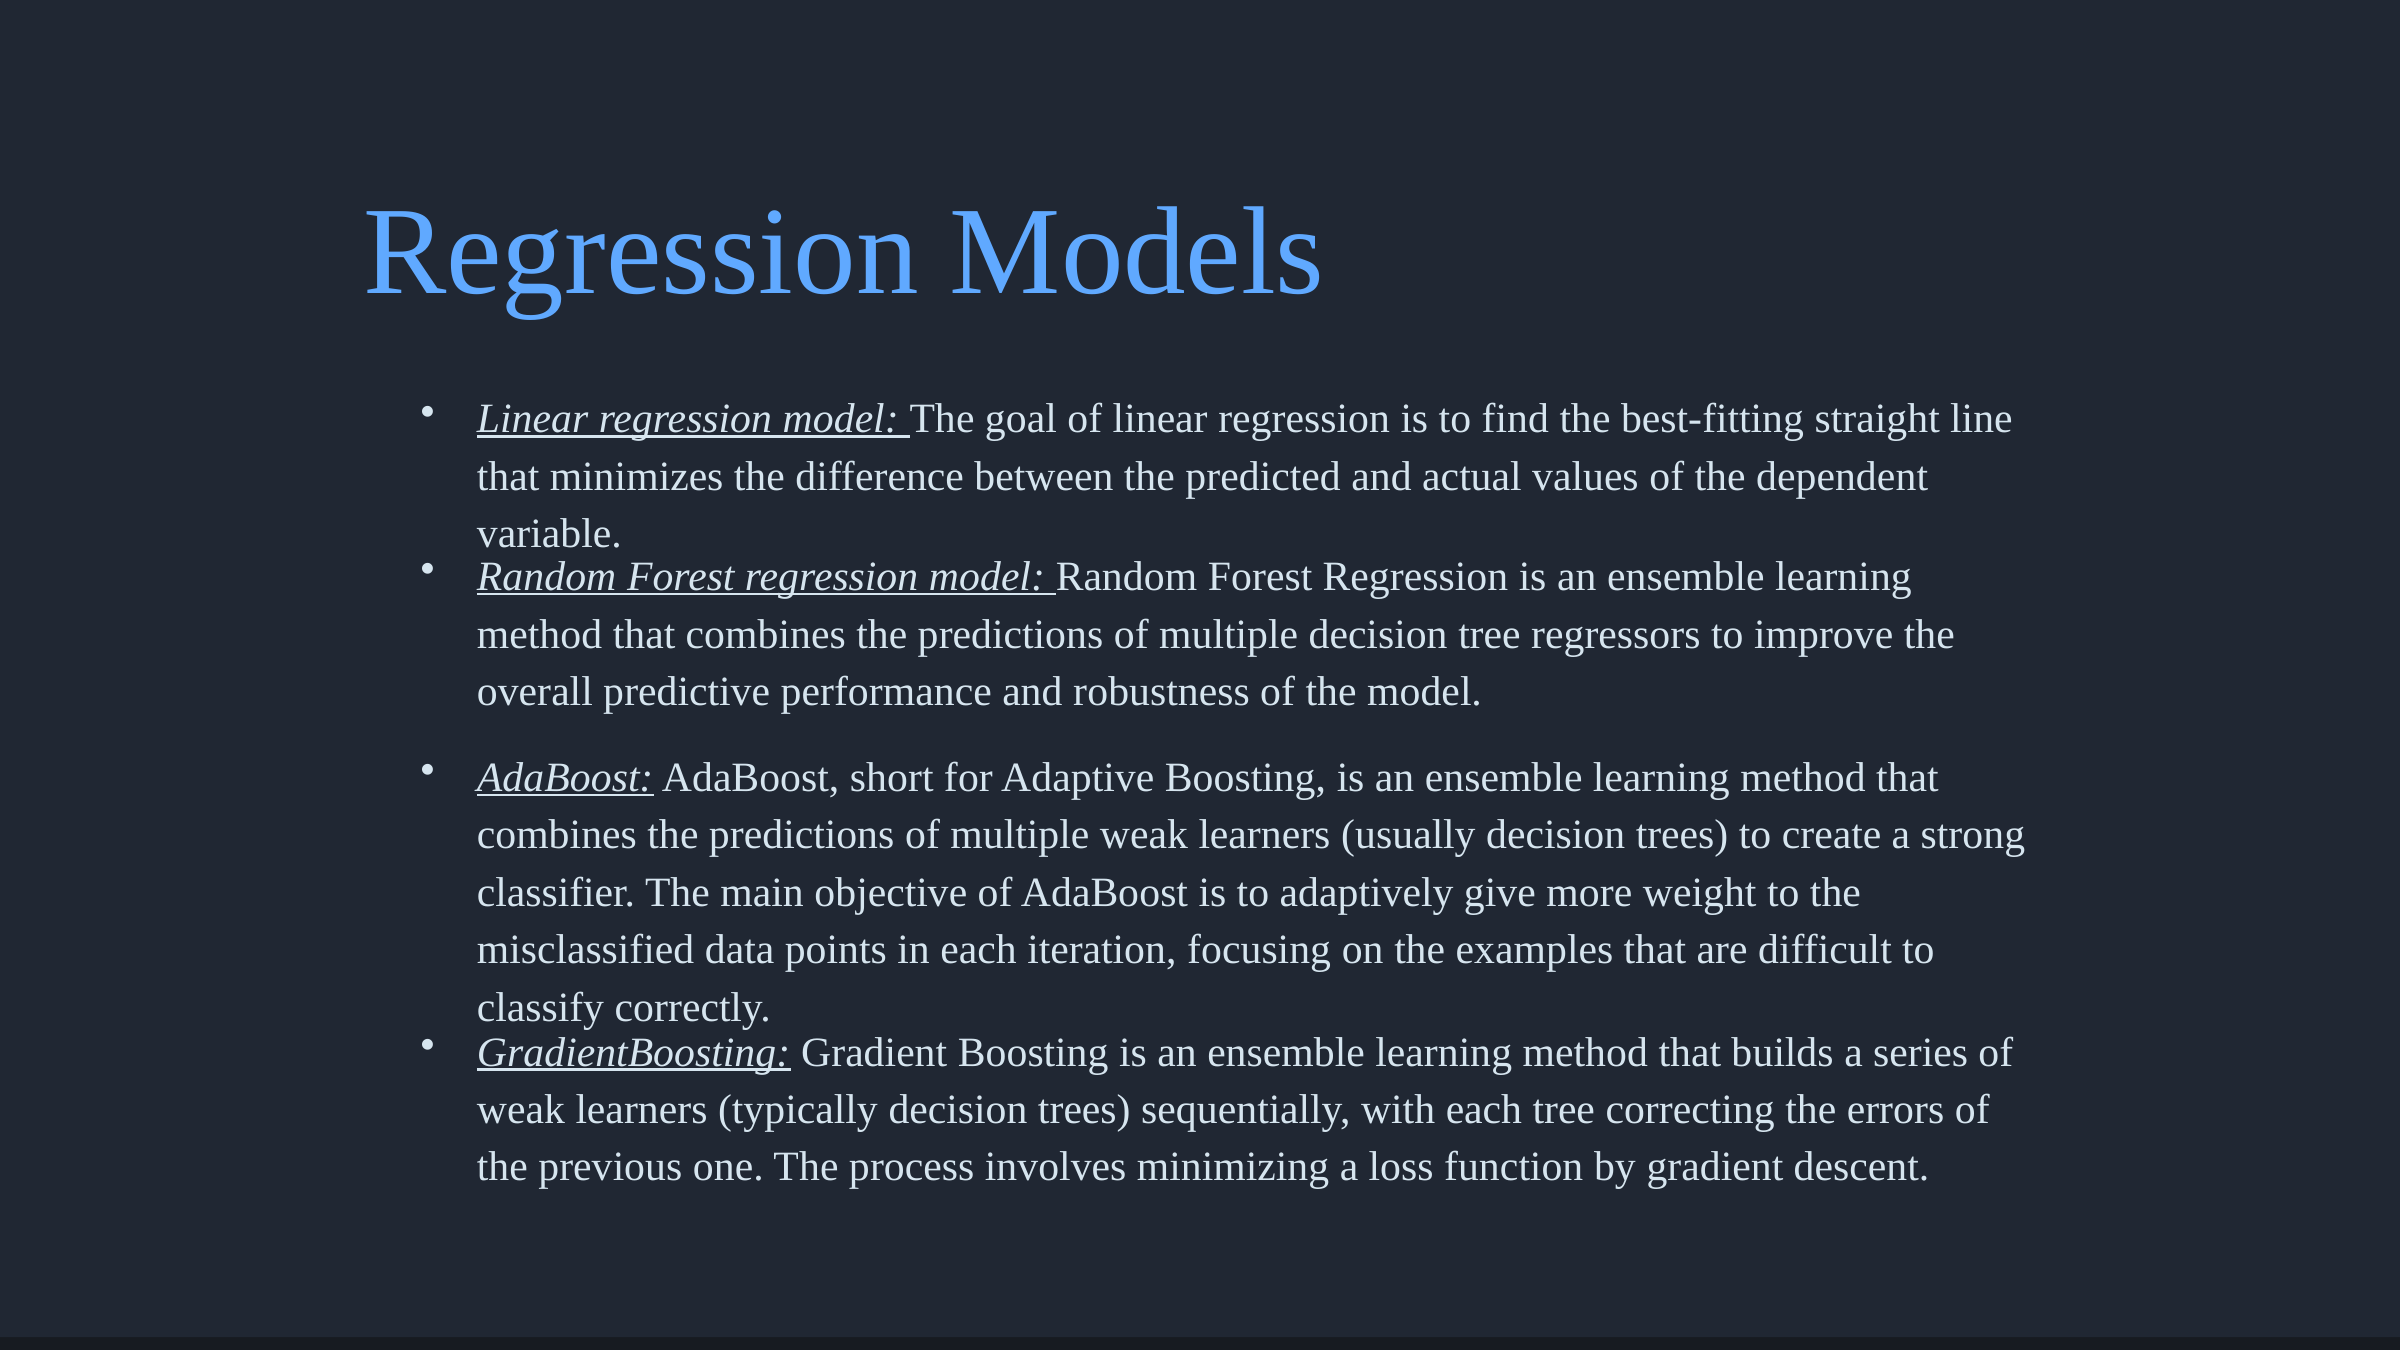

Regression Models
Linear regression model: The goal of linear regression is to find the best-fitting straight line that minimizes the difference between the predicted and actual values of the dependent variable.
Random Forest regression model: Random Forest Regression is an ensemble learning method that combines the predictions of multiple decision tree regressors to improve the overall predictive performance and robustness of the model.
AdaBoost: AdaBoost, short for Adaptive Boosting, is an ensemble learning method that combines the predictions of multiple weak learners (usually decision trees) to create a strong classifier. The main objective of AdaBoost is to adaptively give more weight to the misclassified data points in each iteration, focusing on the examples that are difficult to classify correctly.
GradientBoosting: Gradient Boosting is an ensemble learning method that builds a series of weak learners (typically decision trees) sequentially, with each tree correcting the errors of the previous one. The process involves minimizing a loss function by gradient descent.